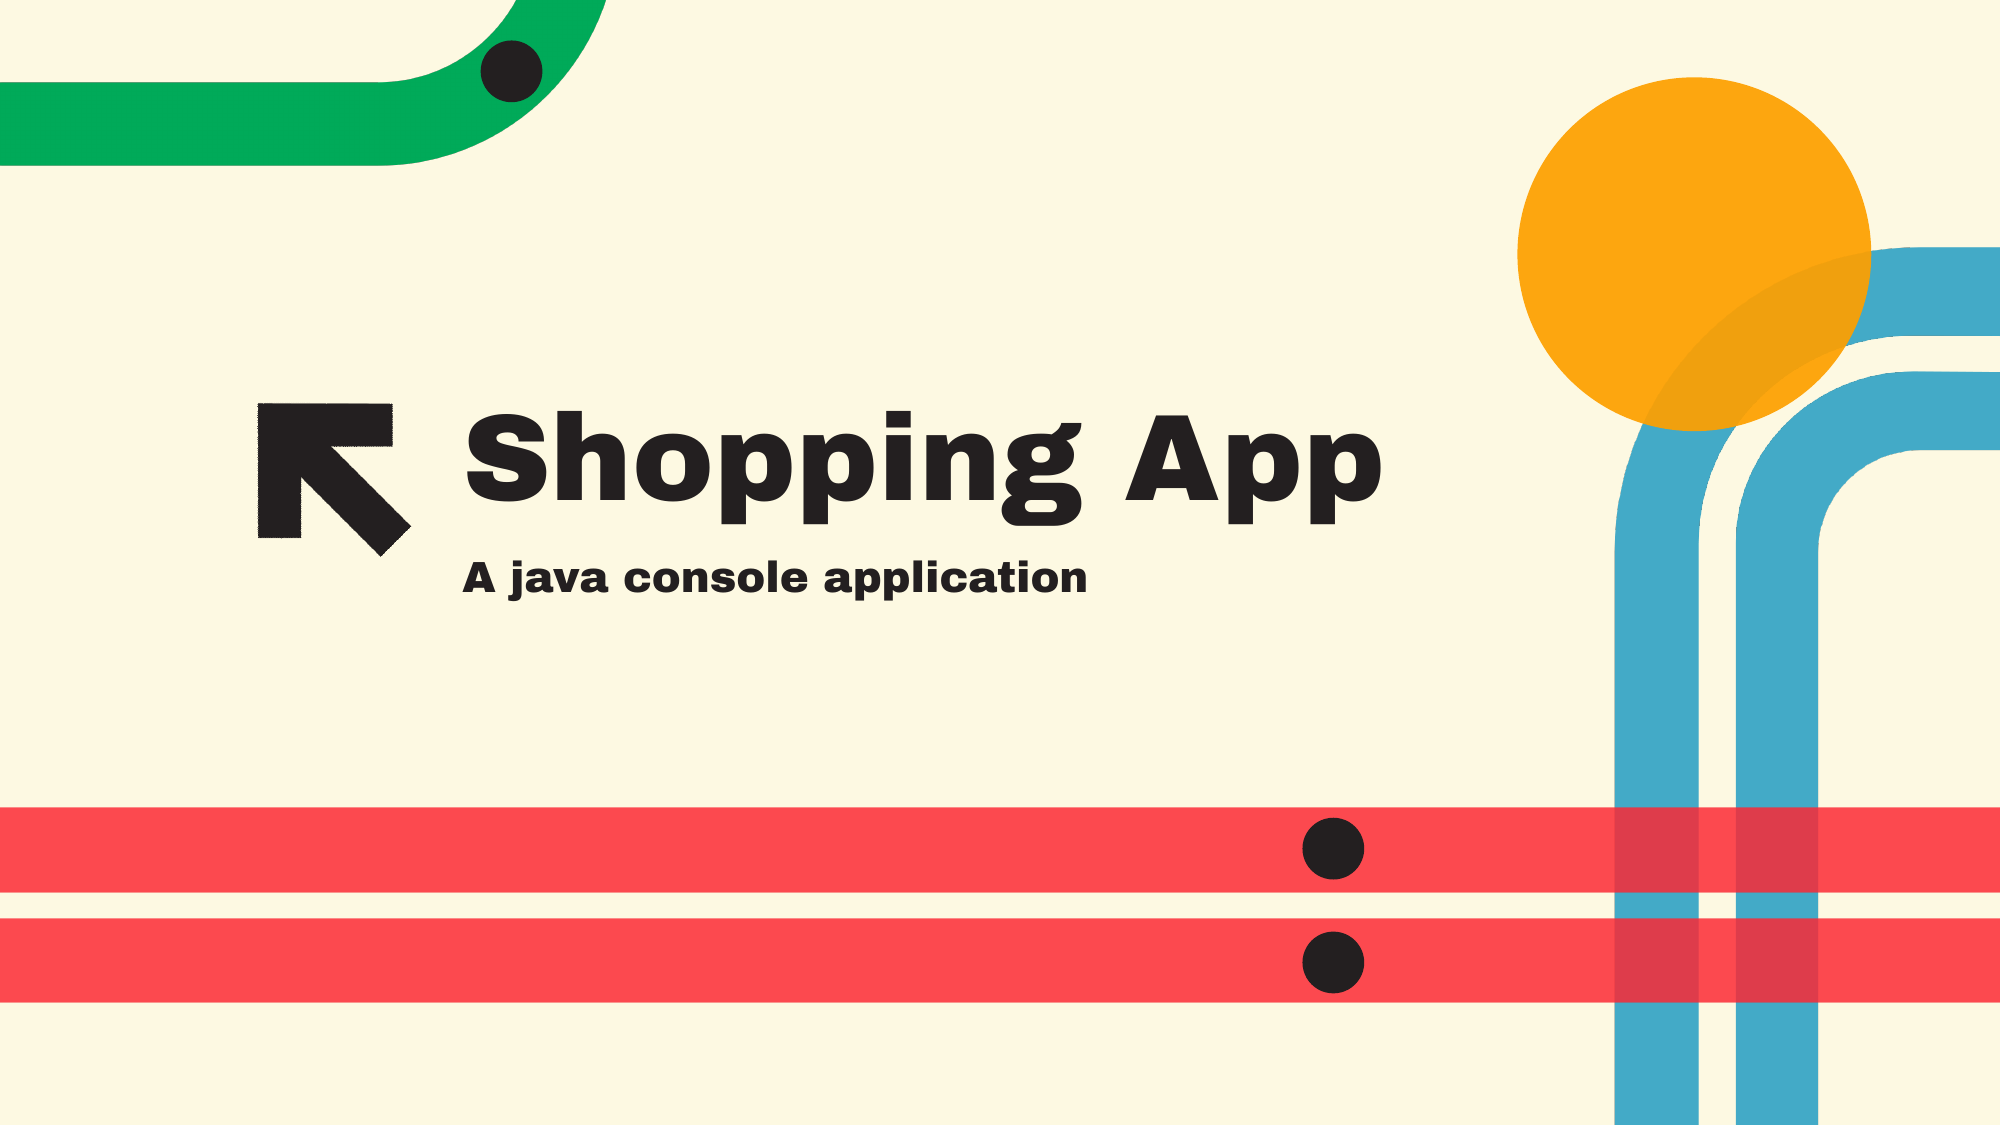

# Shopping App
A java console application